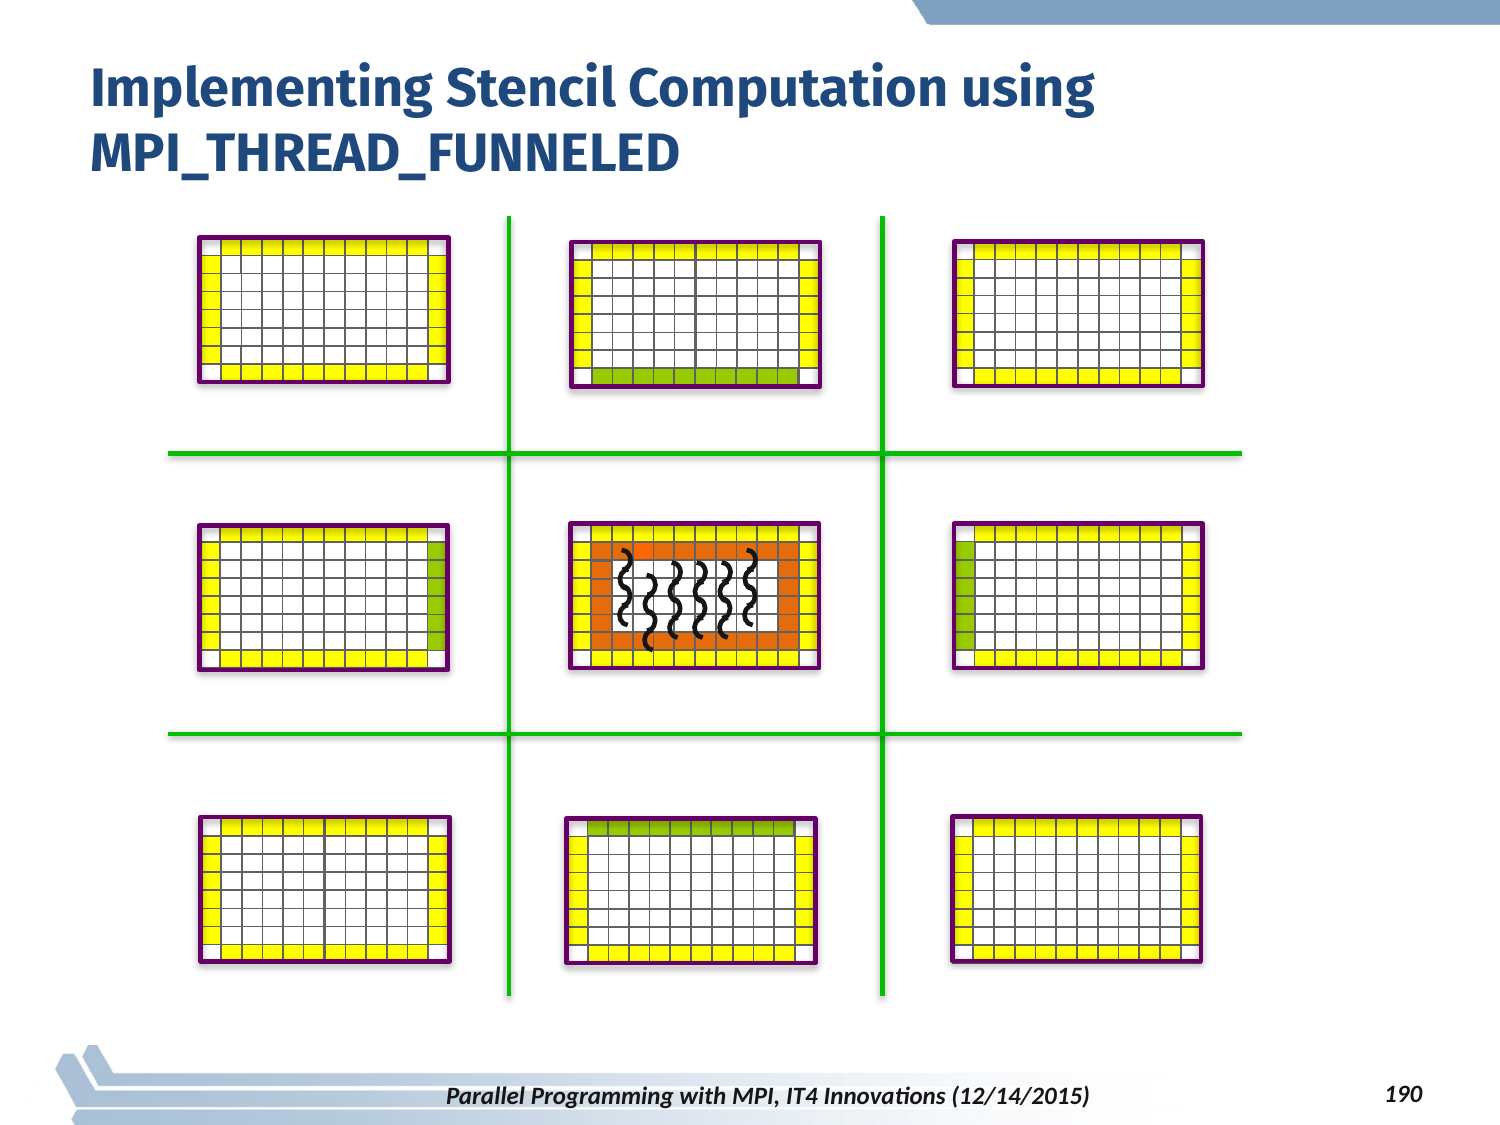

# Implementing Stencil Computation using MPI_THREAD_FUNNELED

190
Parallel Programming with MPI, IT4 Innovations (12/14/2015)